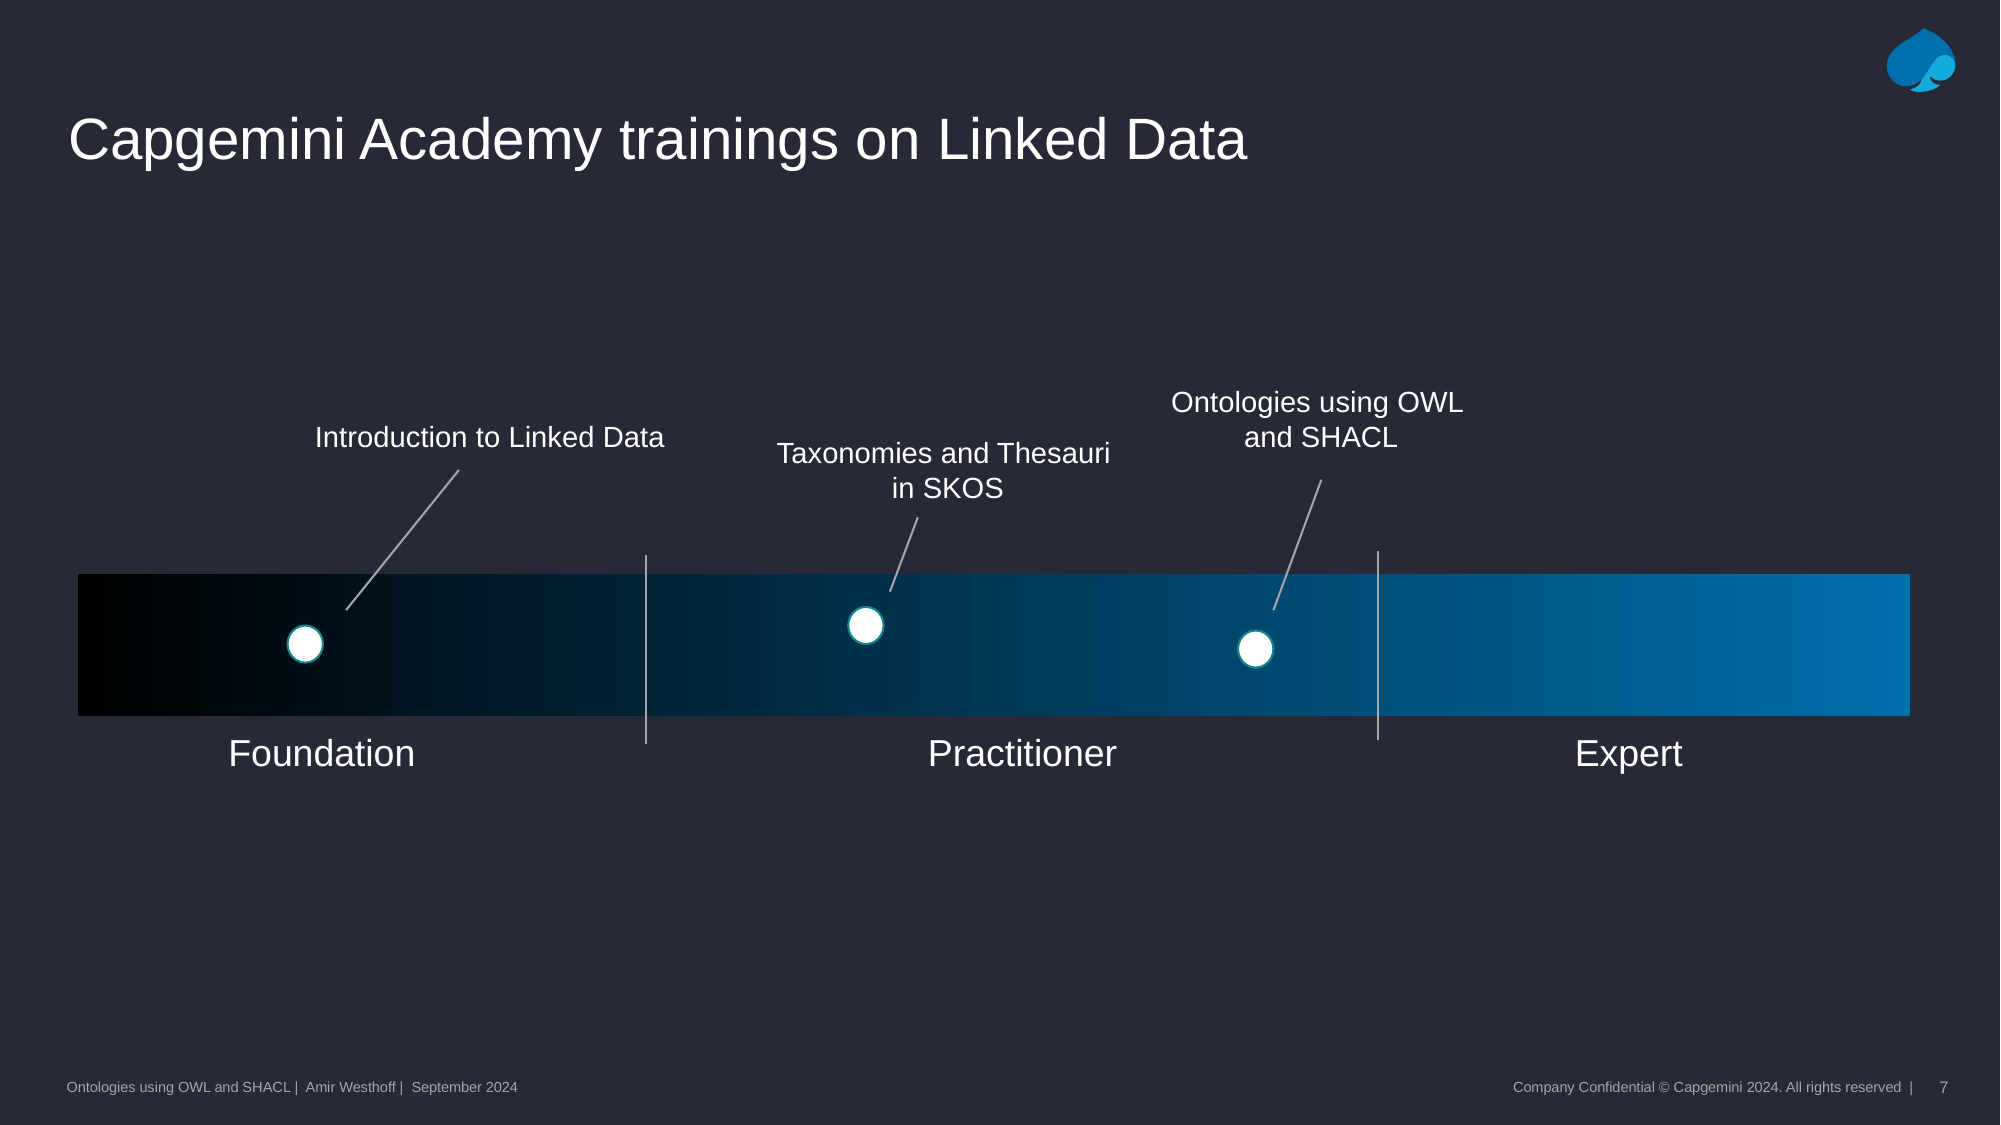

# Capgemini Academy trainings on Linked Data

Ontologies using OWL
and SHACL
Introduction to Linked Data
Taxonomies and Thesauri
in SKOS

Foundation
Practitioner
Expert